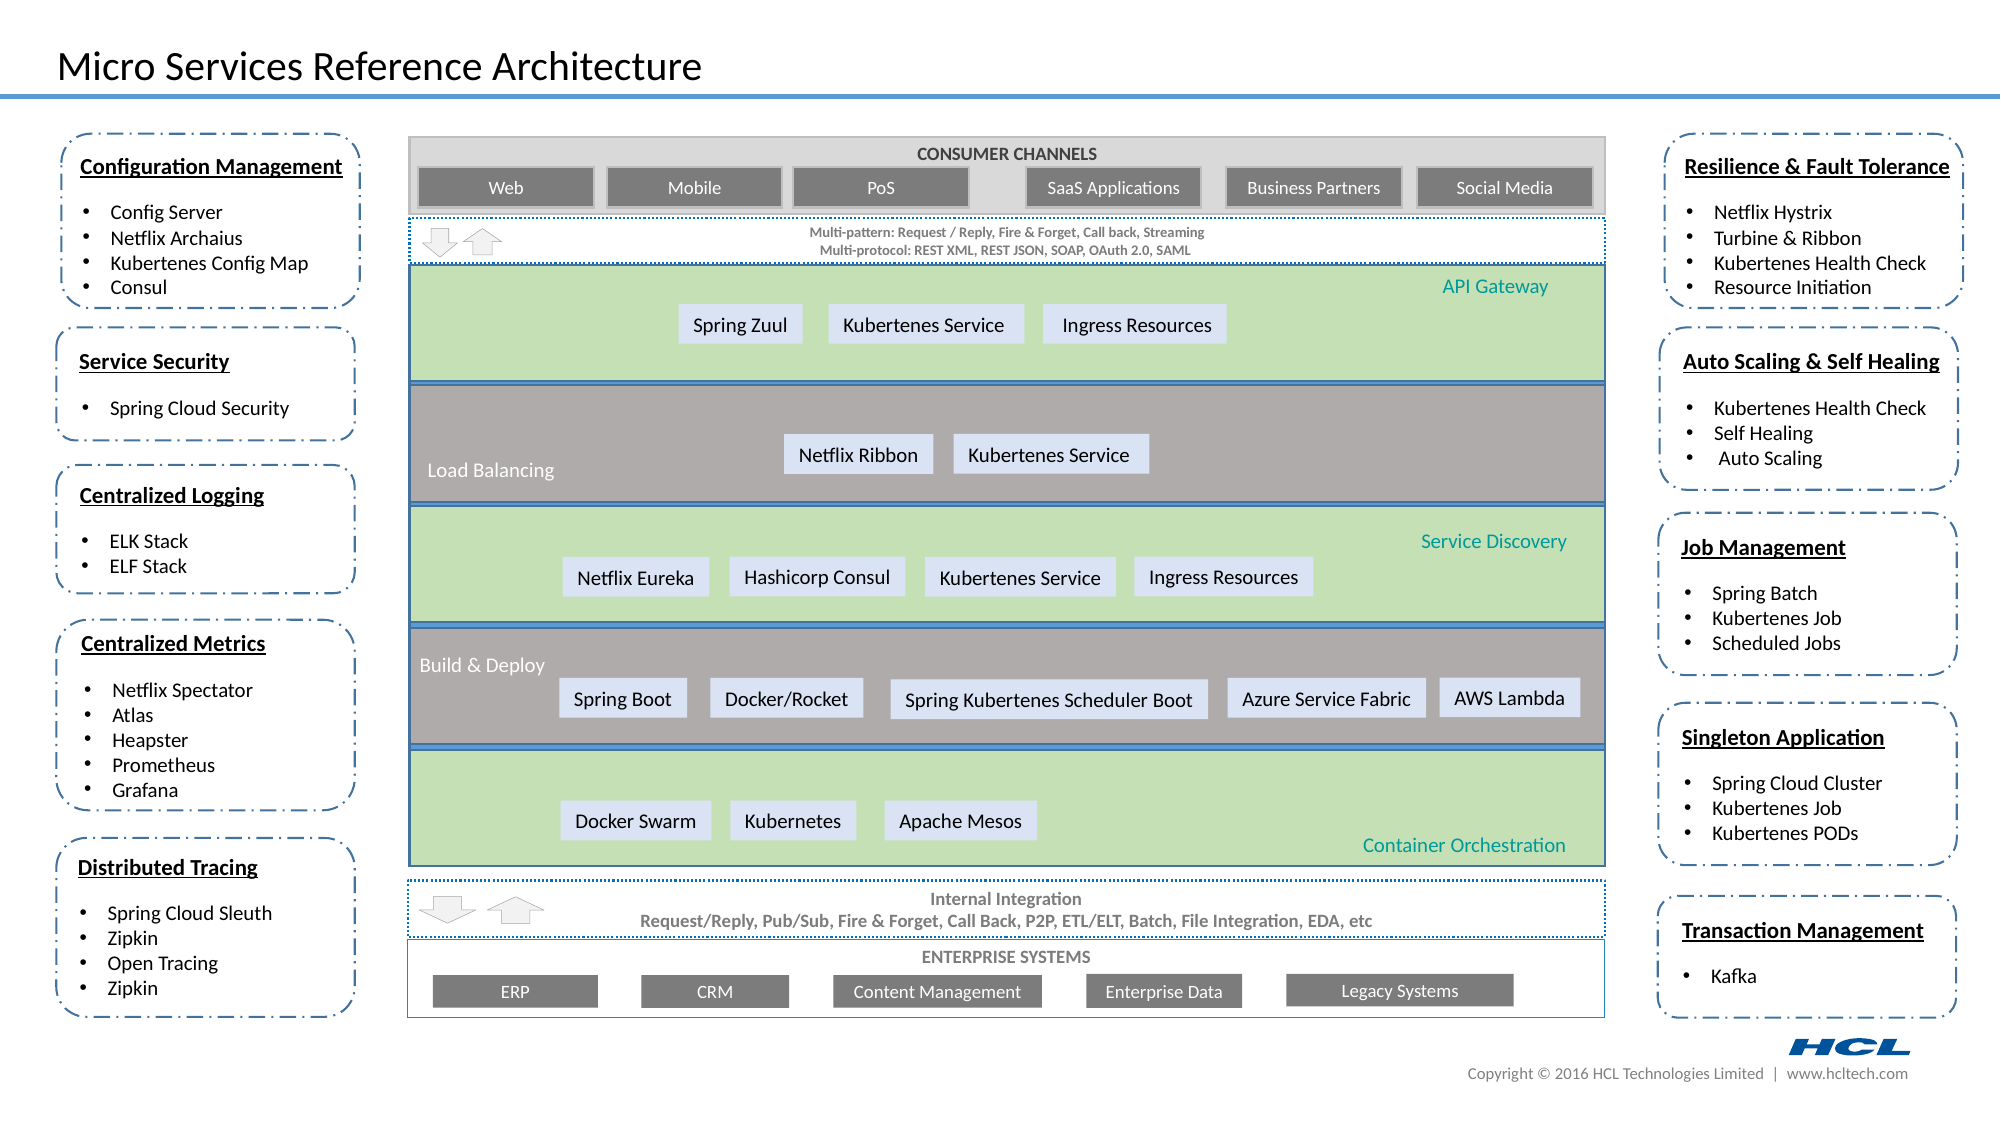

Micro Services Reference Architecture

CONSUMER CHANNELS
Configuration Management
Resilience & Fault Tolerance
Web
Mobile
PoS
SaaS Applications
Business Partners
Social Media
Config Server
Netflix Archaius
Kubertenes Config Map
Consul
Netflix Hystrix
Turbine & Ribbon
Kubertenes Health Check
Resource Initiation
Multi-pattern: Request / Reply, Fire & Forget, Call back, Streaming
Multi-protocol: REST XML, REST JSON, SOAP, OAuth 2.0, SAML

API Gateway
Spring Zuul
Kubertenes Service
 Ingress Resources

Service Security
Auto Scaling & Self Healing

Spring Cloud Security
Kubertenes Health Check
Self Healing
 Auto Scaling
Kubertenes Service
Netflix Ribbon
Load Balancing

Centralized Logging

Service Discovery
ELK Stack
ELF Stack
Job Management
Hashicorp Consul
Ingress Resources
Netflix Eureka
Kubertenes Service
Spring Batch
Kubertenes Job
Scheduled Jobs

Centralized Metrics

Build & Deploy
Netflix Spectator
Atlas
Heapster
Prometheus
Grafana
AWS Lambda
Spring Boot
Docker/Rocket
Azure Service Fabric
Spring Kubertenes Scheduler Boot

Singleton Application

Spring Cloud Cluster
Kubertenes Job
Kubertenes PODs
Docker Swarm
Kubernetes
Apache Mesos
Container Orchestration

Distributed Tracing
Internal Integration
Request/Reply, Pub/Sub, Fire & Forget, Call Back, P2P, ETL/ELT, Batch, File Integration, EDA, etc
Spring Cloud Sleuth
Zipkin
Open Tracing
Zipkin

Transaction Management
ENTERPRISE SYSTEMS
Kafka
Enterprise Data
Legacy Systems
Content Management
CRM
ERP

Copyright © 2016 HCL Technologies Limited  |  www.hcltech.com